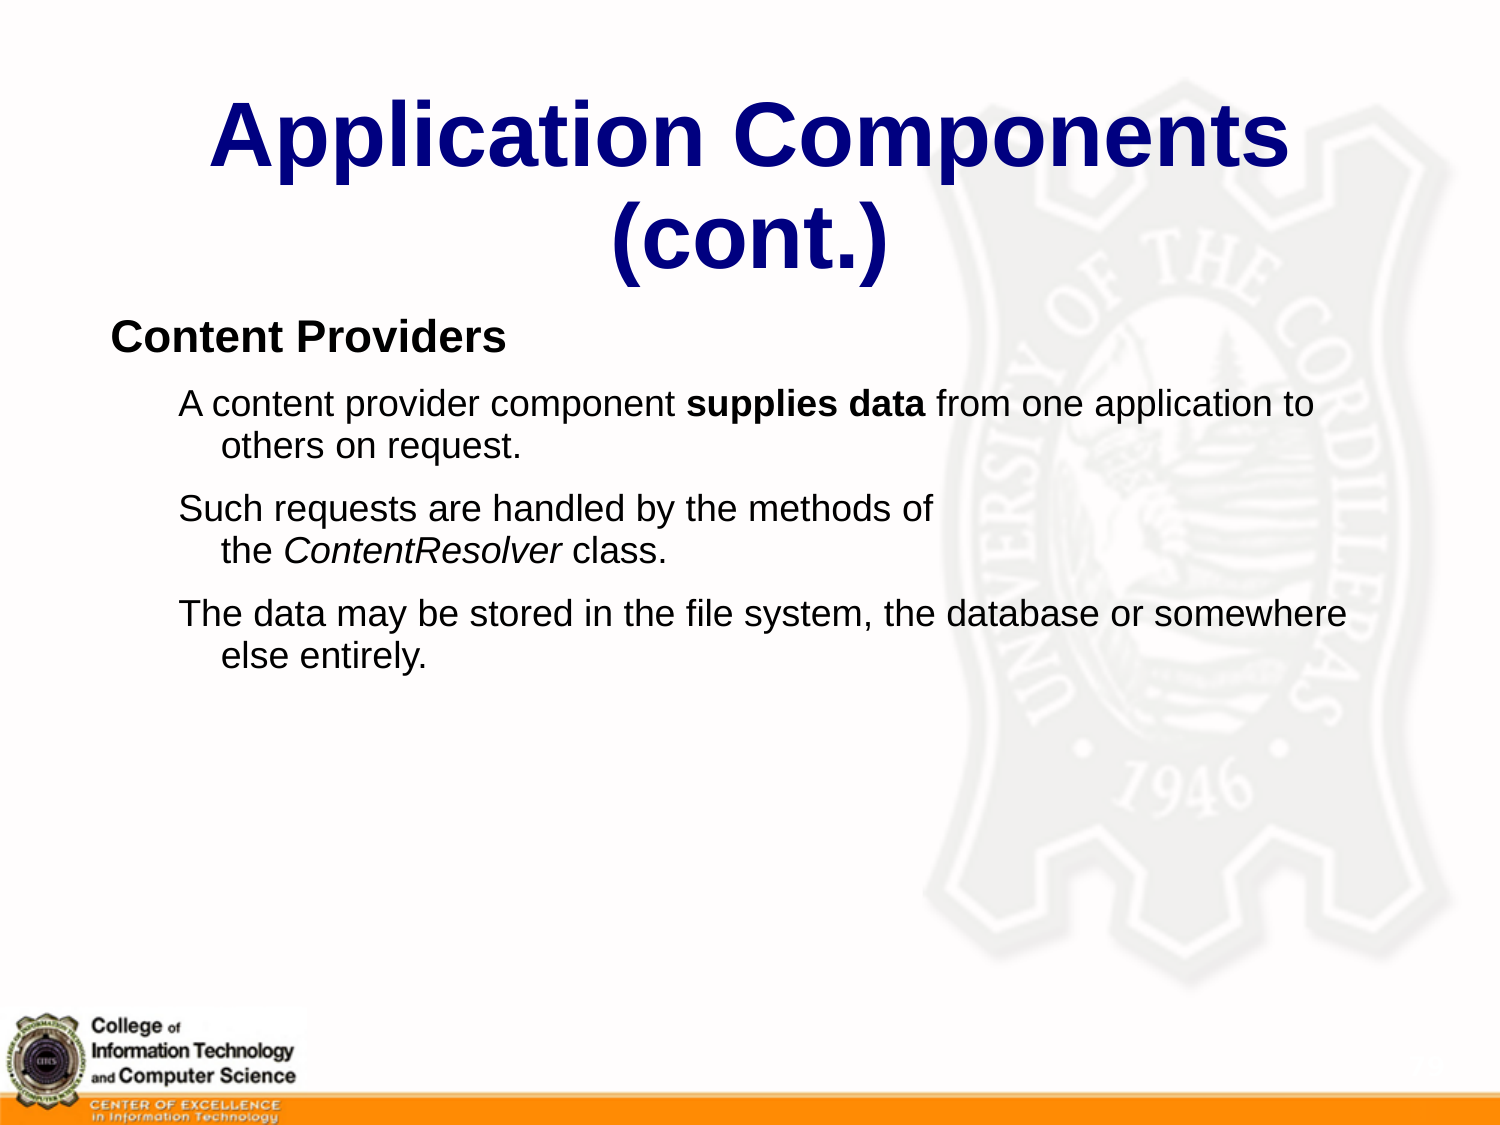

# Application Components (cont.)
Content Providers
A content provider component supplies data from one application to others on request.
Such requests are handled by the methods of the ContentResolver class.
The data may be stored in the file system, the database or somewhere else entirely.